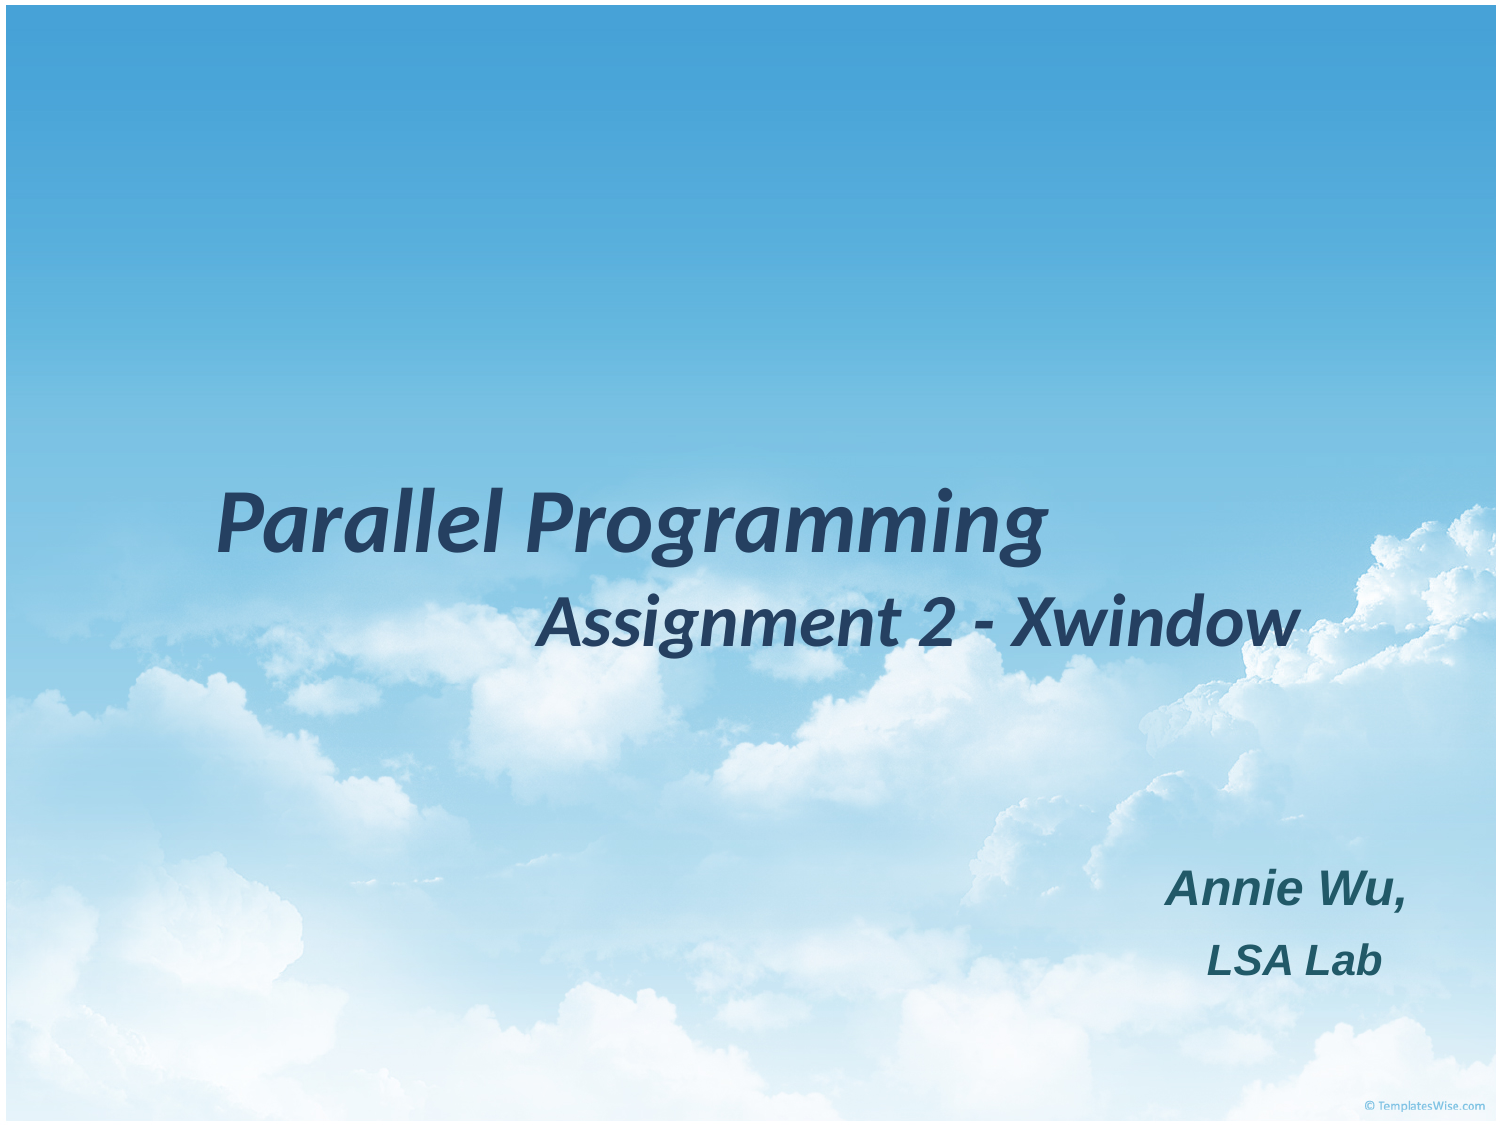

# Parallel Programming Assignment 2 - Xwindow
Annie Wu,
   LSA Lab